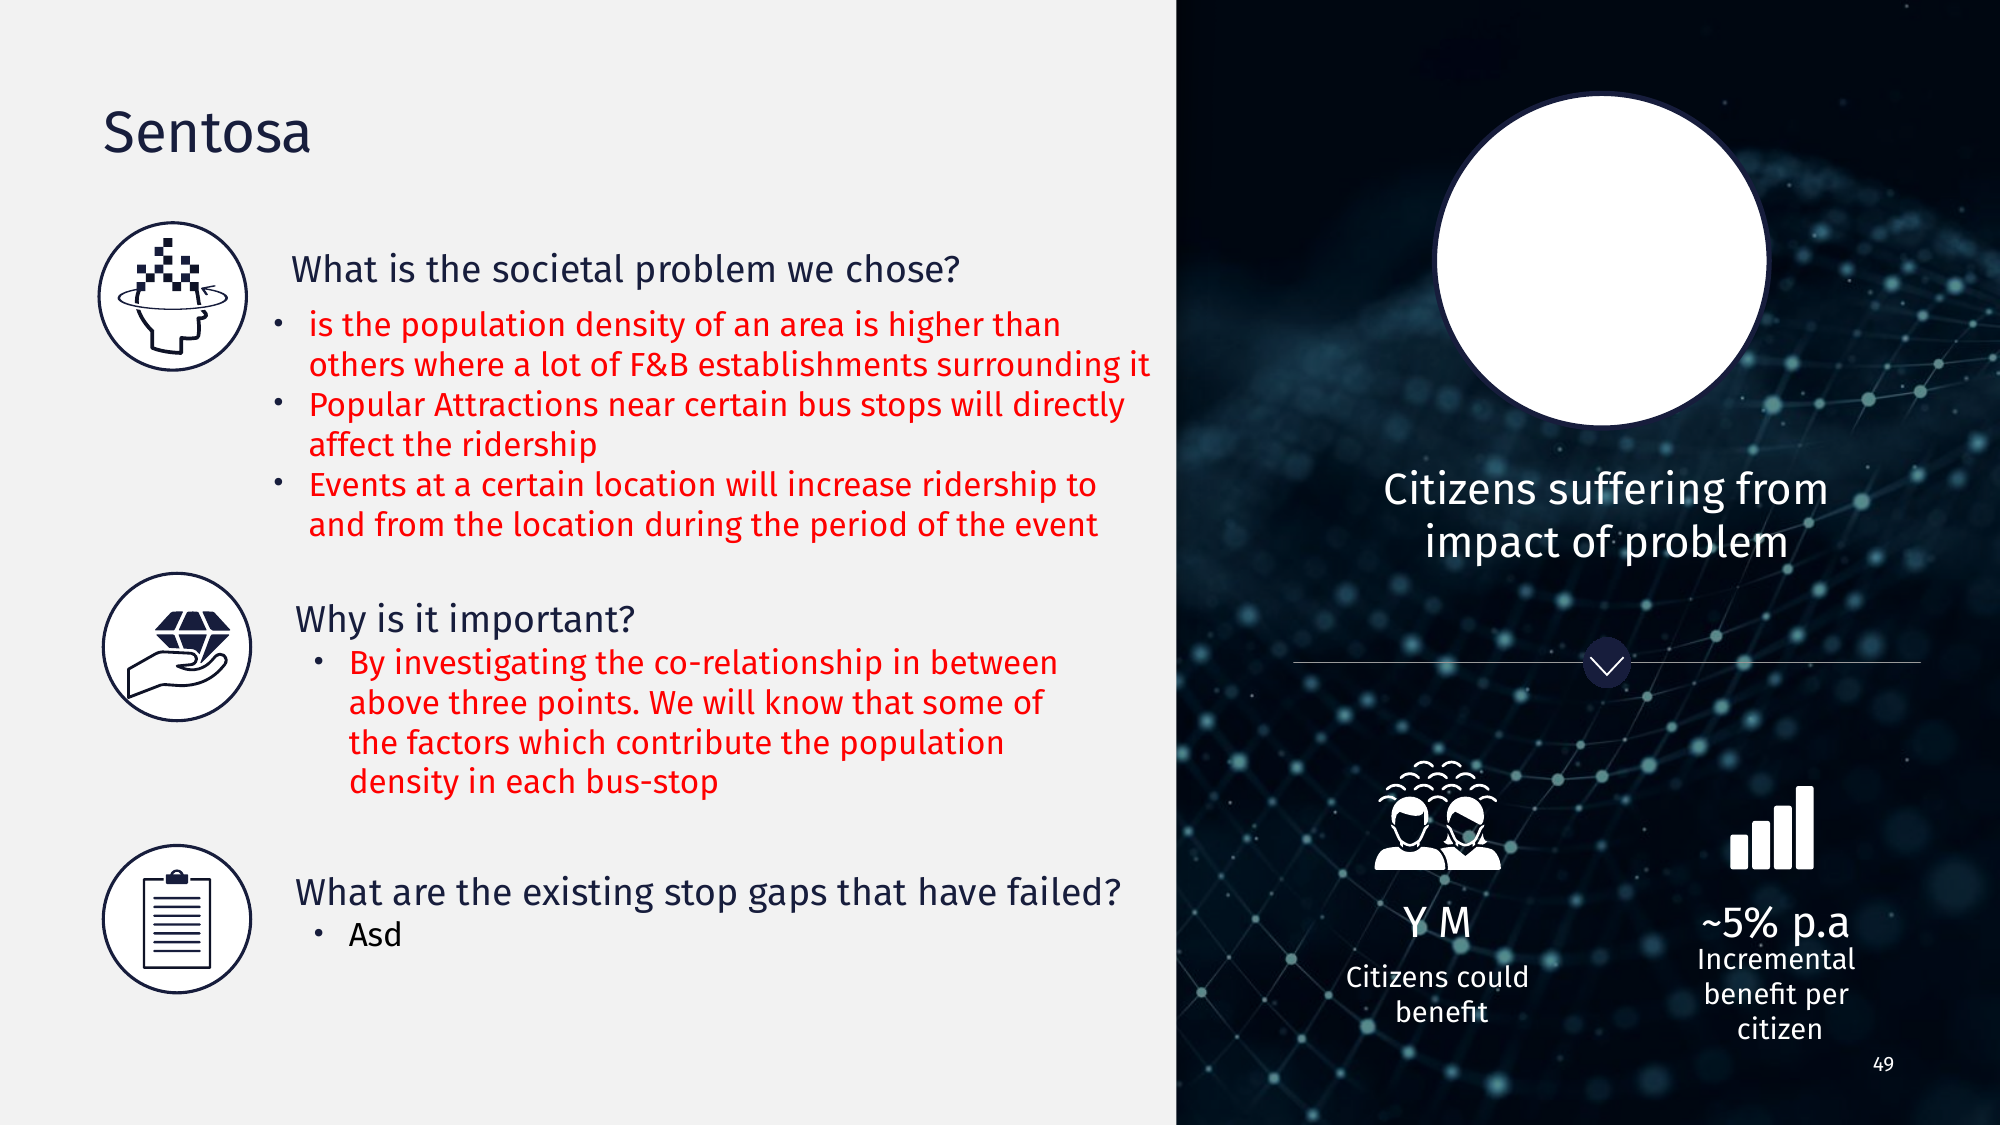

# Sentosa

What is the societal problem we chose?
is the population density of an area is higher than others where a lot of F&B establishments surrounding it
Popular Attractions near certain bus stops will directly affect the ridership
Events at a certain location will increase ridership to and from the location during the period of the event

Citizens suffering from
impact of problem

Why is it important?
By investigating the co-relationship in between above three points. We will know that some of the factors which contribute the population density in each bus-stop

What are the existing stop gaps that have failed?
Y M
~5% p.a
Asd

Citizens could
 benefit
Incremental benefit per
 citizen